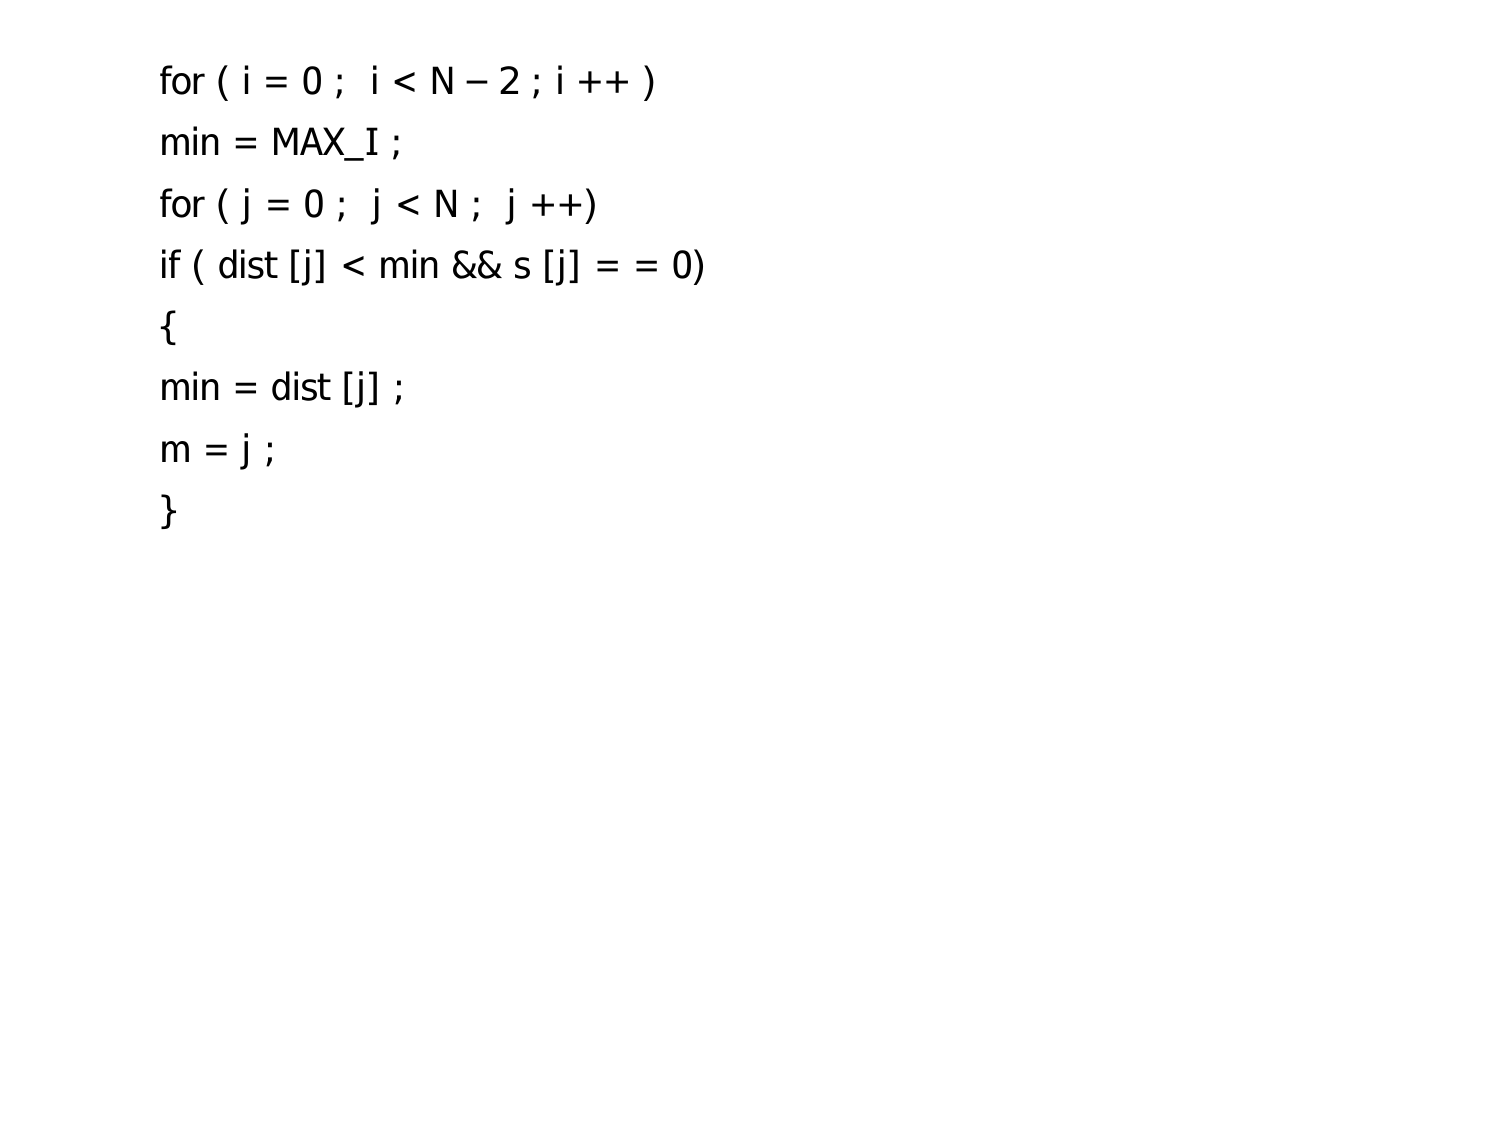

for ( i = 0 ;  i < N – 2 ; i ++ )
min = MAX_I ;
for ( j = 0 ;  j < N ;  j ++)
if ( dist [j] < min && s [j] = = 0)
{
min = dist [j] ;
m = j ;
}